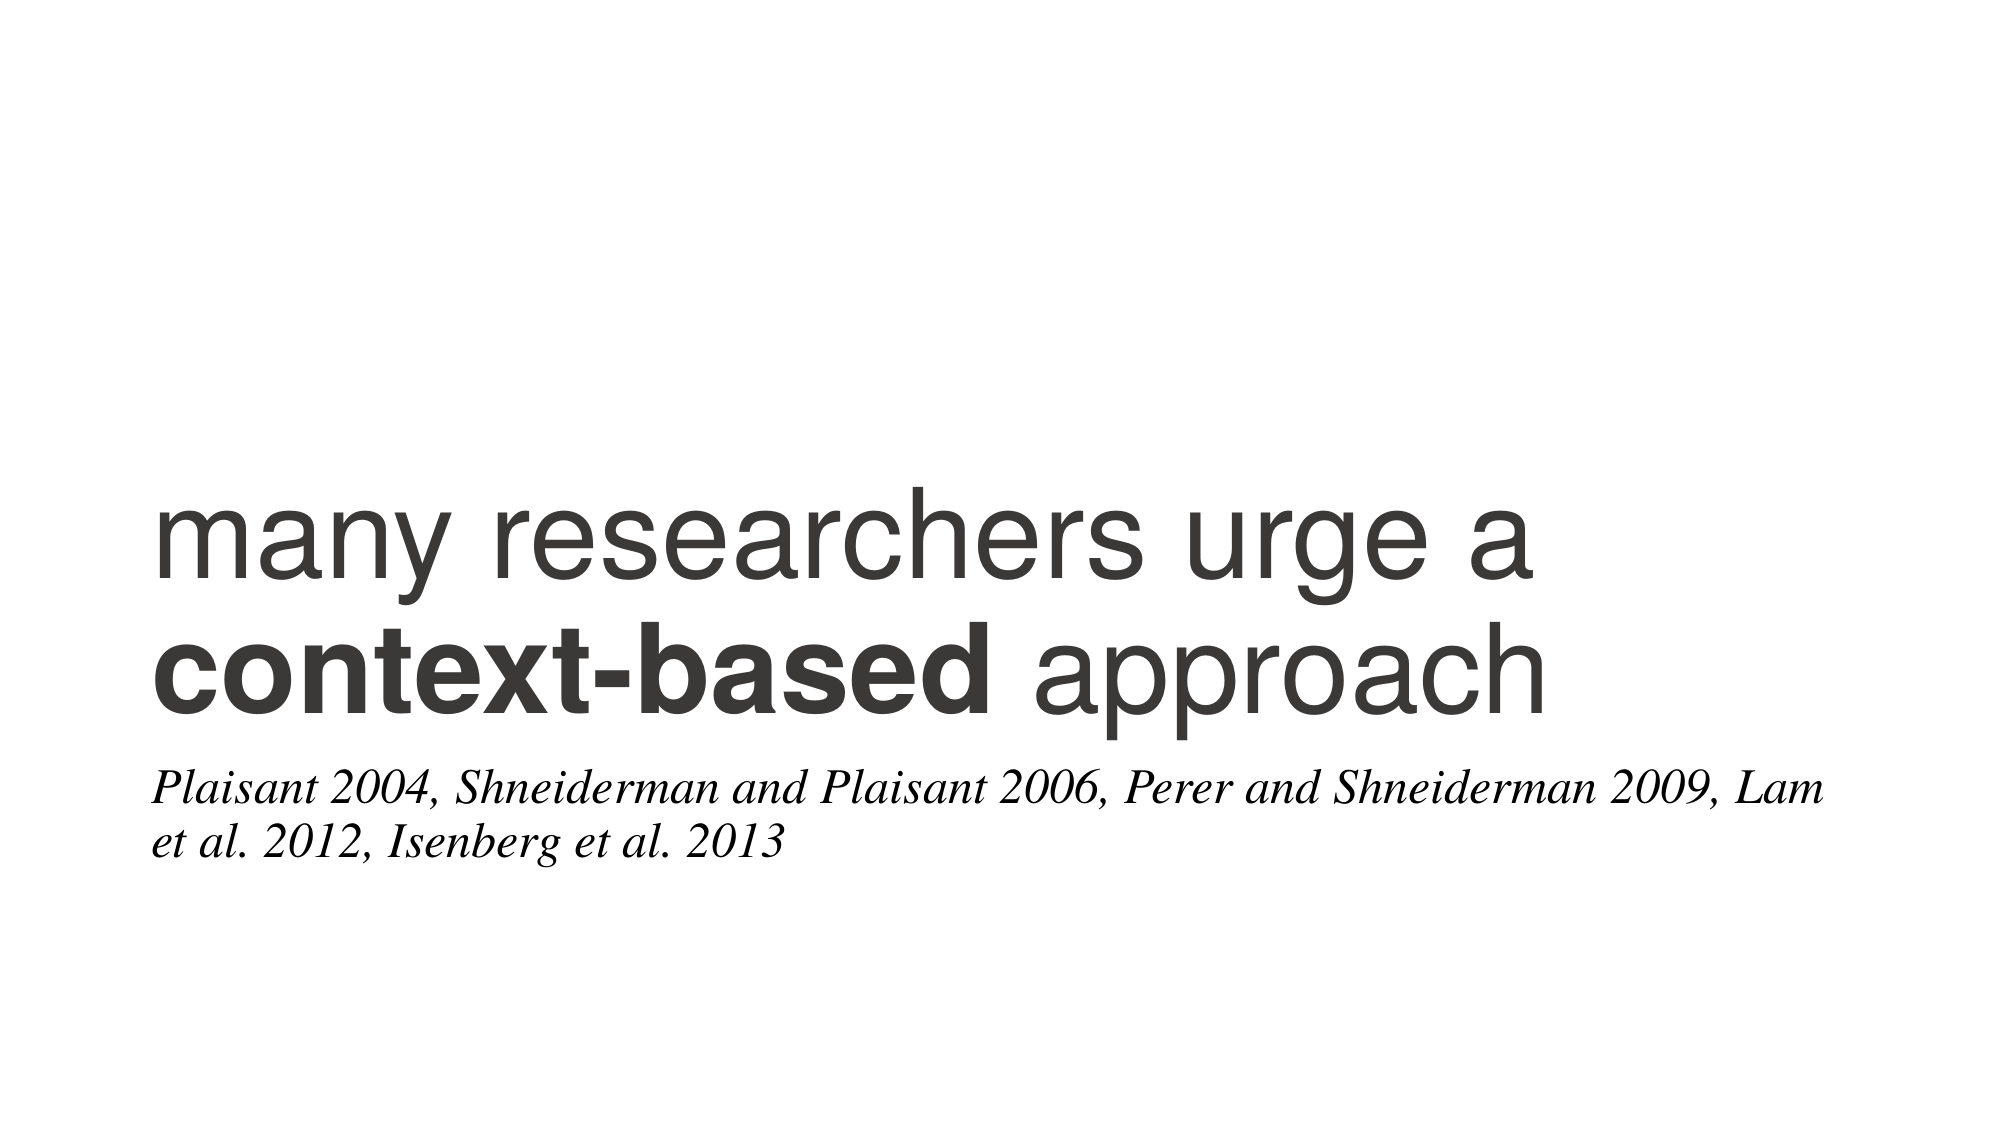

# many researchers urge a context-based approach
Plaisant 2004, Shneiderman and Plaisant 2006, Perer and Shneiderman 2009, Lam et al. 2012, Isenberg et al. 2013